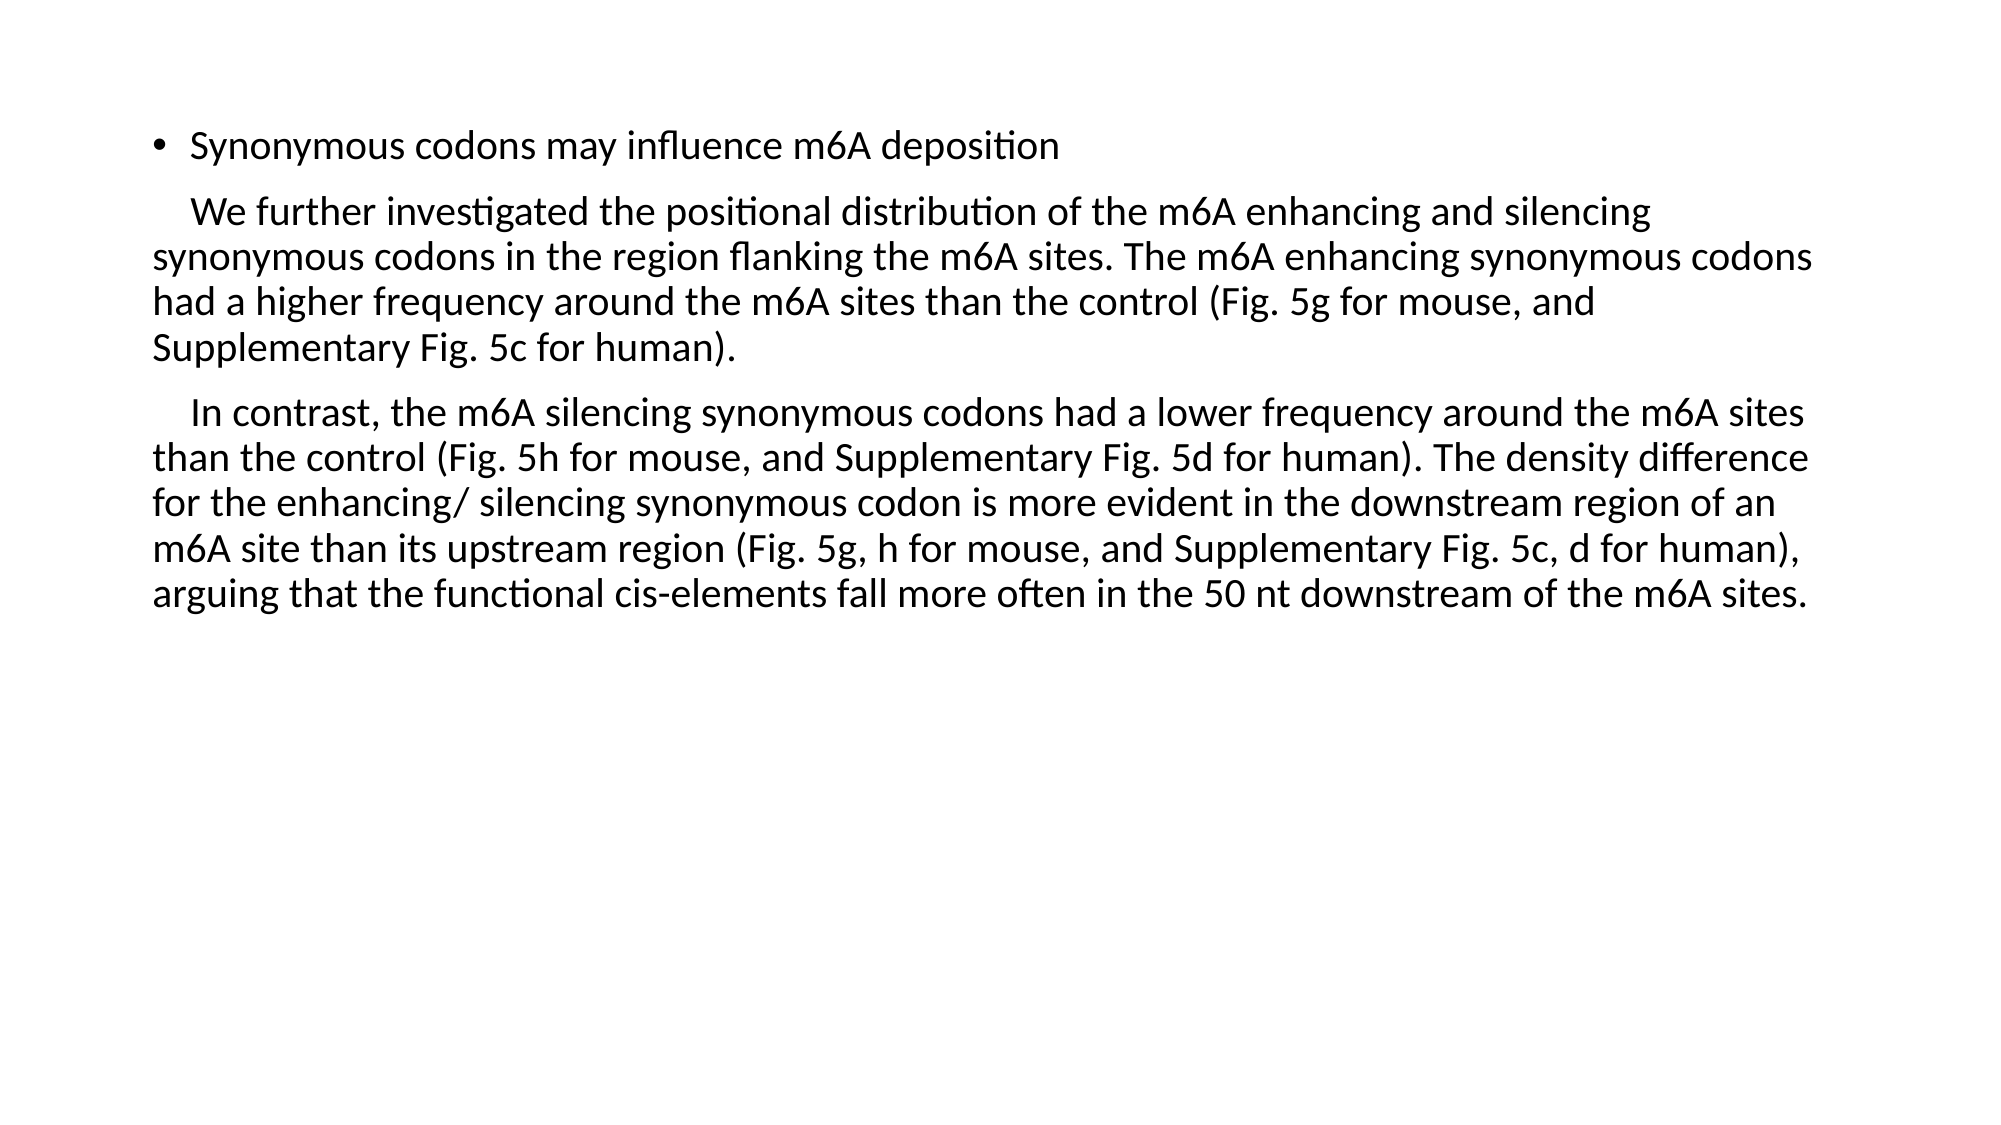

Synonymous codons may influence m6A deposition
    We further investigated the positional distribution of the m6A enhancing and silencing synonymous codons in the region flanking the m6A sites. The m6A enhancing synonymous codons had a higher frequency around the m6A sites than the control (Fig. 5g for mouse, and Supplementary Fig. 5c for human).
    In contrast, the m6A silencing synonymous codons had a lower frequency around the m6A sites than the control (Fig. 5h for mouse, and Supplementary Fig. 5d for human). The density difference for the enhancing/ silencing synonymous codon is more evident in the downstream region of an m6A site than its upstream region (Fig. 5g, h for mouse, and Supplementary Fig. 5c, d for human), arguing that the functional cis-elements fall more often in the 50 nt downstream of the m6A sites.